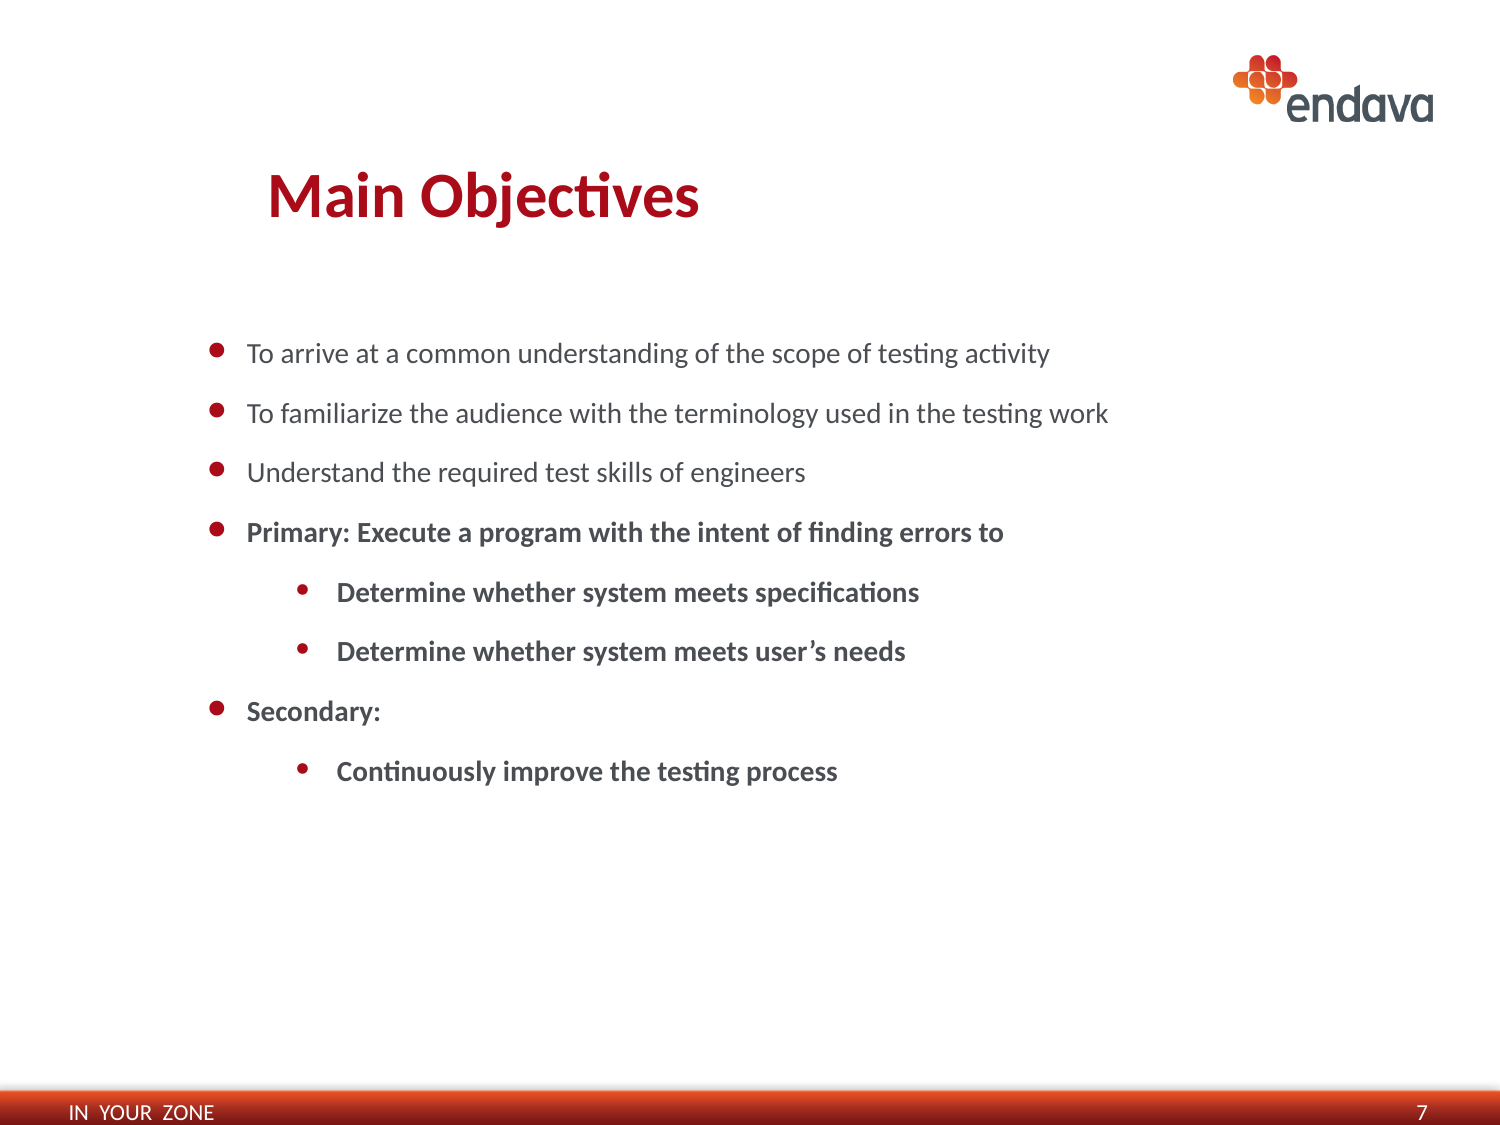

# Main Objectives
To arrive at a common understanding of the scope of testing activity
To familiarize the audience with the terminology used in the testing work
Understand the required test skills of engineers
Primary: Execute a program with the intent of finding errors to
Determine whether system meets specifications
Determine whether system meets user’s needs
Secondary:
Continuously improve the testing process
7